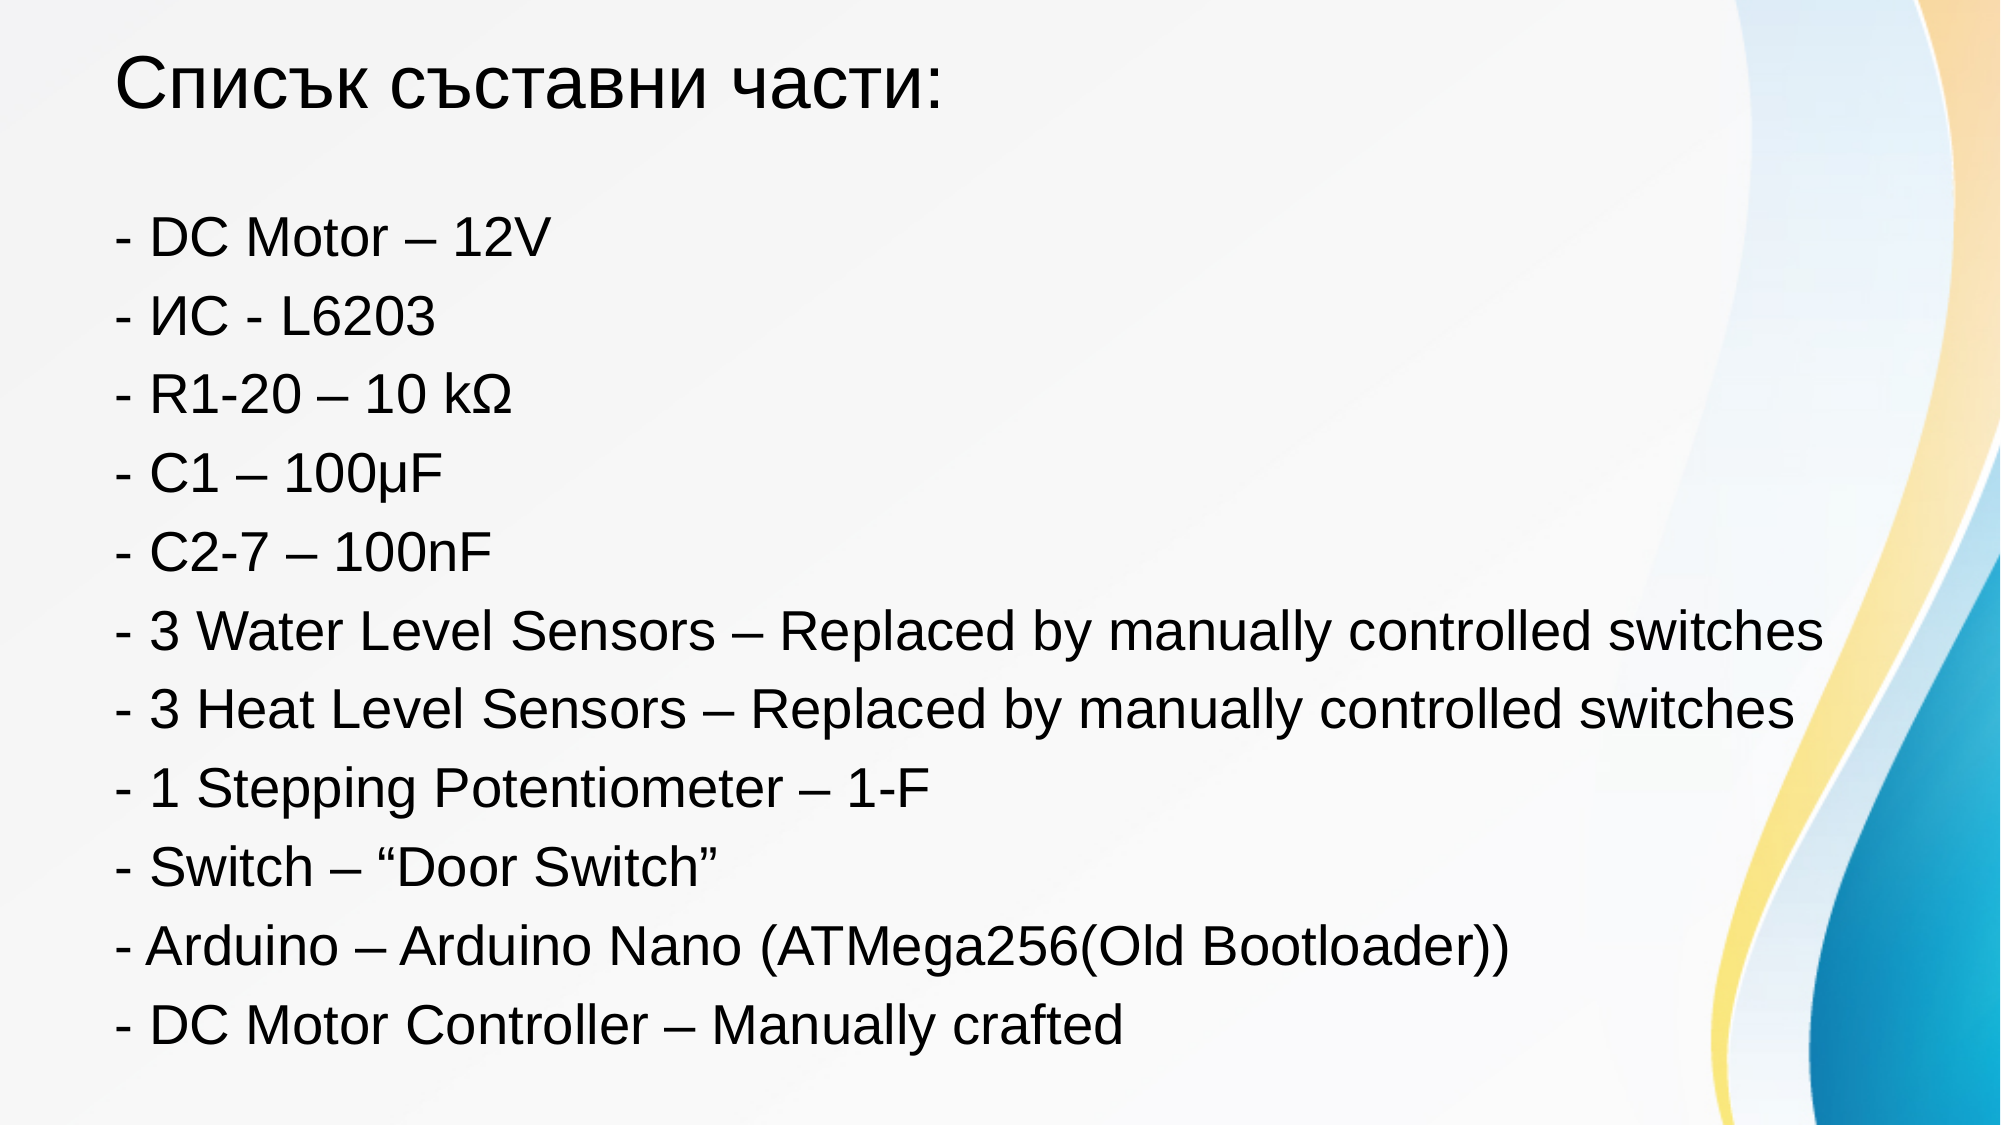

# Списък съставни части:
- DC Motor – 12V
- ИС - L6203
- R1-20 – 10 kΩ
- C1 – 100μF
- C2-7 – 100nF
- 3 Water Level Sensors – Replaced by manually controlled switches
- 3 Heat Level Sensors – Replaced by manually controlled switches
- 1 Stepping Potentiometer – 1-F
- Switch – “Door Switch”
- Arduino – Arduino Nano (ATMega256(Old Bootloader))
- DC Motor Controller – Manually crafted